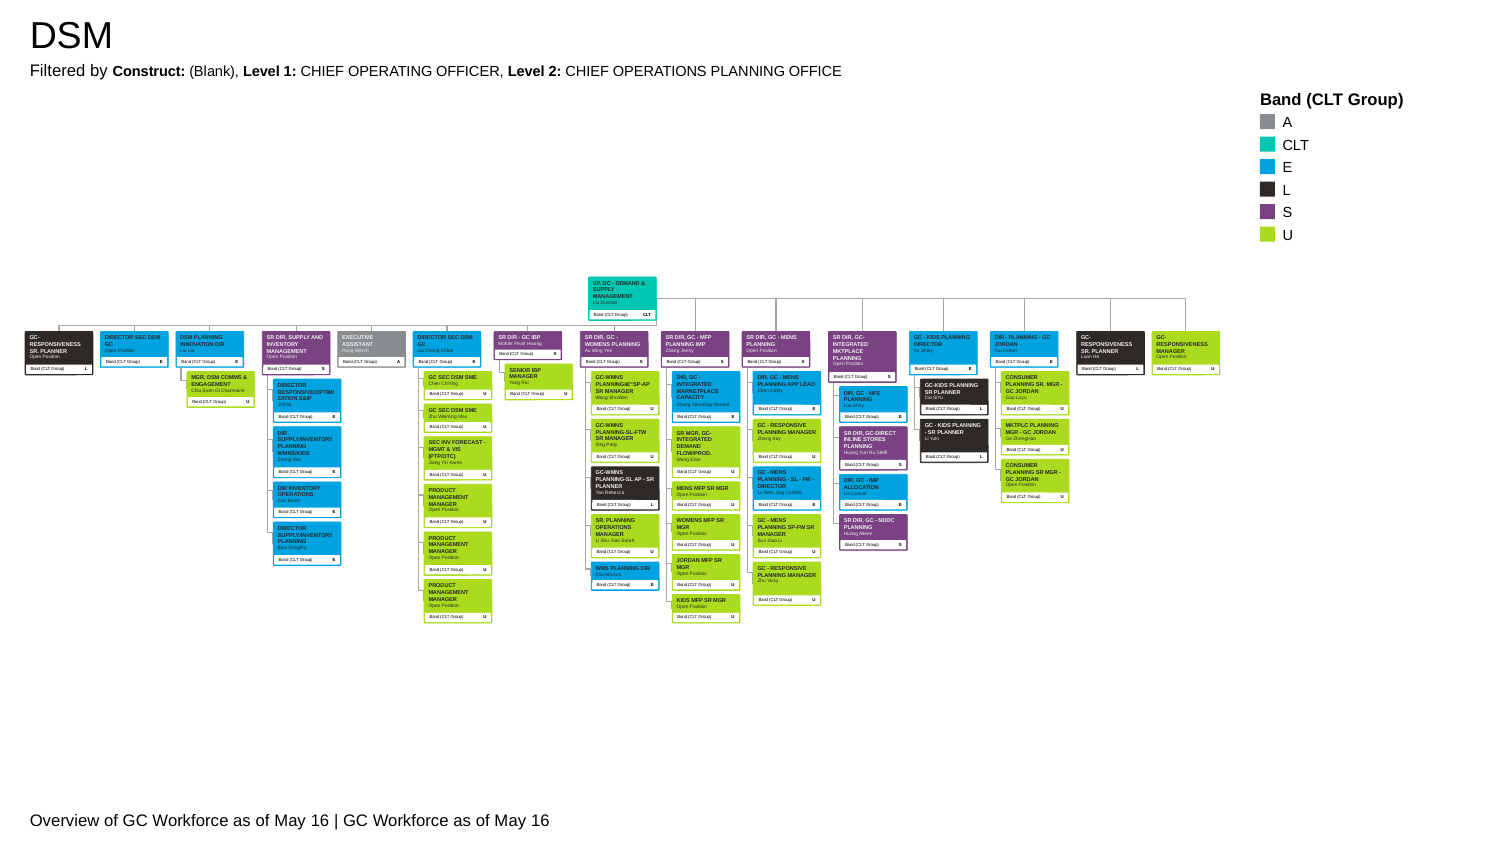

DSM
Filtered by Construct: (Blank), Level 1: CHIEF OPERATING OFFICER, Level 2: CHIEF OPERATIONS PLANNING OFFICE
Band (CLT Group)

A

CLT

E

L

S

U

VP, GC - DEMAND & SUPPLY MANAGEMENT
Liu Duncan

Band (CLT Group)
CLT

GC-RESPONSIVENESS SR. PLANNER
Open Position

Band (CLT Group)
L

DIRECTOR SEC DSM GC
Open Position

Band (CLT Group)
E

DSM PLANNING INNOVATION DIR
Liu Liu

Band (CLT Group)
E

SR DIR, SUPPLY AND INVENTORY MANAGEMENT
Open Position

Band (CLT Group)
S

EXECUTIVE ASSISTANT
Pang WenYi

Band (CLT Group)
A

DIRECTOR SEC DSM GC
Liu Cheng Chloe

Band (CLT Group)
E

SR DIR - GC IBP
Mohler Pearl Hwang

Band (CLT Group)
S

SR DIR, GC - WOMENS PLANNING
Au Wing Yee

Band (CLT Group)
S

SR DIR, GC - MFP PLANNING IMP
Zhang Jenny

Band (CLT Group)
S

SR DIR, GC - MENS PLANNING
Open Position

Band (CLT Group)
S

SR DIR, GC-INTEGRATED MKTPLACE PLANNING
Open Position

Band (CLT Group)
S

GC - KIDS PLANNING DIRECTOR
Xu Shiny

Band (CLT Group)
E

DIR - PLANNING - GC JORDAN
Cui Esther

Band (CLT Group)
E

GC-RESPONSIVENESS SR. PLANNER
Luan He

Band (CLT Group)
L

GC-RESPONSIVENESS MANAGER
Open Position

Band (CLT Group)
U

SENIOR IBP MANAGER
Yang Rui

Band (CLT Group)
U

MGR, DSM COMMS & ENGAGEMENT
Chiu Suen Gi Charmaine

Band (CLT Group)
U

GC SEC DSM SME
Chen ChiYing

Band (CLT Group)
U

GC-WMNS PLANNINGâ€“SP-AP SR MANAGER
Wang ShuWen

Band (CLT Group)
U

DIR, GC -INTEGRATED MARKETPLACE CAPACITY
Zhang Xianming Vincent

Band (CLT Group)
E

DIR, GC - MENS PLANNING APP LEAD
Chen Cathy

Band (CLT Group)
E

CONSUMER PLANNING SR. MGR - GC JORDAN
Gao Luyu

Band (CLT Group)
U

DIRECTOR RESPONSIVE/OPTIMIZATION S&IP
Ji Roa

Band (CLT Group)
E

GC-KIDS PLANNING SR PLANNER
Cai SiYu

Band (CLT Group)
L

DIR, GC - NFS PLANNING
Luo Anny

Band (CLT Group)
E

GC SEC DSM SME
Zhu Weiming Max

Band (CLT Group)
U

GC-WMNS PLANNING-SL-FTW SR MANAGER
Xing Patty

Band (CLT Group)
U

GC - RESPONSIVE PLANNING MANAGER
Zhang Kay

Band (CLT Group)
U

GC - KIDS PLANNING - SR PLANNER
Li Yuki

Band (CLT Group)
L

MKTPLC PLANNING MGR - GC JORDAN
Ge ZhengHao

Band (CLT Group)
U

DIR SUPPLY/INVENTORY PLANNING WMNS/KIDS
Zhang Wei

Band (CLT Group)
E

SR MGR, GC-INTEGRATED DEMAND FLOW/PROD.
Wang Elsie

Band (CLT Group)
U

SR DIR, GC-DIRECT INLINE STORES PLANNING
Huang Yun Ru Steffi

Band (CLT Group)
S

SEC INV FORECAST - MGMT & VIS (PTP/OTC)
Jiang Yin Karen

Band (CLT Group)
U

CONSUMER PLANNING SR MGR - GC JORDAN
Open Position

Band (CLT Group)
U

GC-WMNS PLANNING-SL AP - SR PLANNER
Yan Rebecca

Band (CLT Group)
L

GC - MENS PLANNING - SL - FW - DIRECTOR
Lu Wen Jing Cynthia

Band (CLT Group)
E

DIR, GC - IMP ALLOCATION
Lin Connie

Band (CLT Group)
E

DIR INVENTORY OPERATIONS
Zou Baron

Band (CLT Group)
E

MENS MFP SR MGR
Open Position

Band (CLT Group)
U

PRODUCT MANAGEMENT MANAGER
Open Position

Band (CLT Group)
U

SR. PLANNING OPERATIONS MANAGER
Li Shu Xian Sarah

Band (CLT Group)
U

WOMENS MFP SR MGR
Open Position

Band (CLT Group)
U

GC - MENS PLANNING SP-FW SR MANAGER
Sun Xiao Li

Band (CLT Group)
U

SR DIR, GC - NDDC PLANNING
Huang Aileen

Band (CLT Group)
S

DIRECTOR SUPPLY/INVENTORY PLANNING
Bian DongPo

Band (CLT Group)
E

PRODUCT MANAGEMENT MANAGER
Open Position

Band (CLT Group)
U

JORDAN MFP SR MGR
Open Position

Band (CLT Group)
U

WMS PLANNING DIR
Zhu Monica

Band (CLT Group)
E

GC - RESPONSIVE PLANNING MANAGER
Zhu Vicky

Band (CLT Group)
U

PRODUCT MANAGEMENT MANAGER
Open Position

Band (CLT Group)
U

KIDS MFP SR MGR
Open Position

Band (CLT Group)
U
Overview of GC Workforce as of May 16 | GC Workforce as of May 16